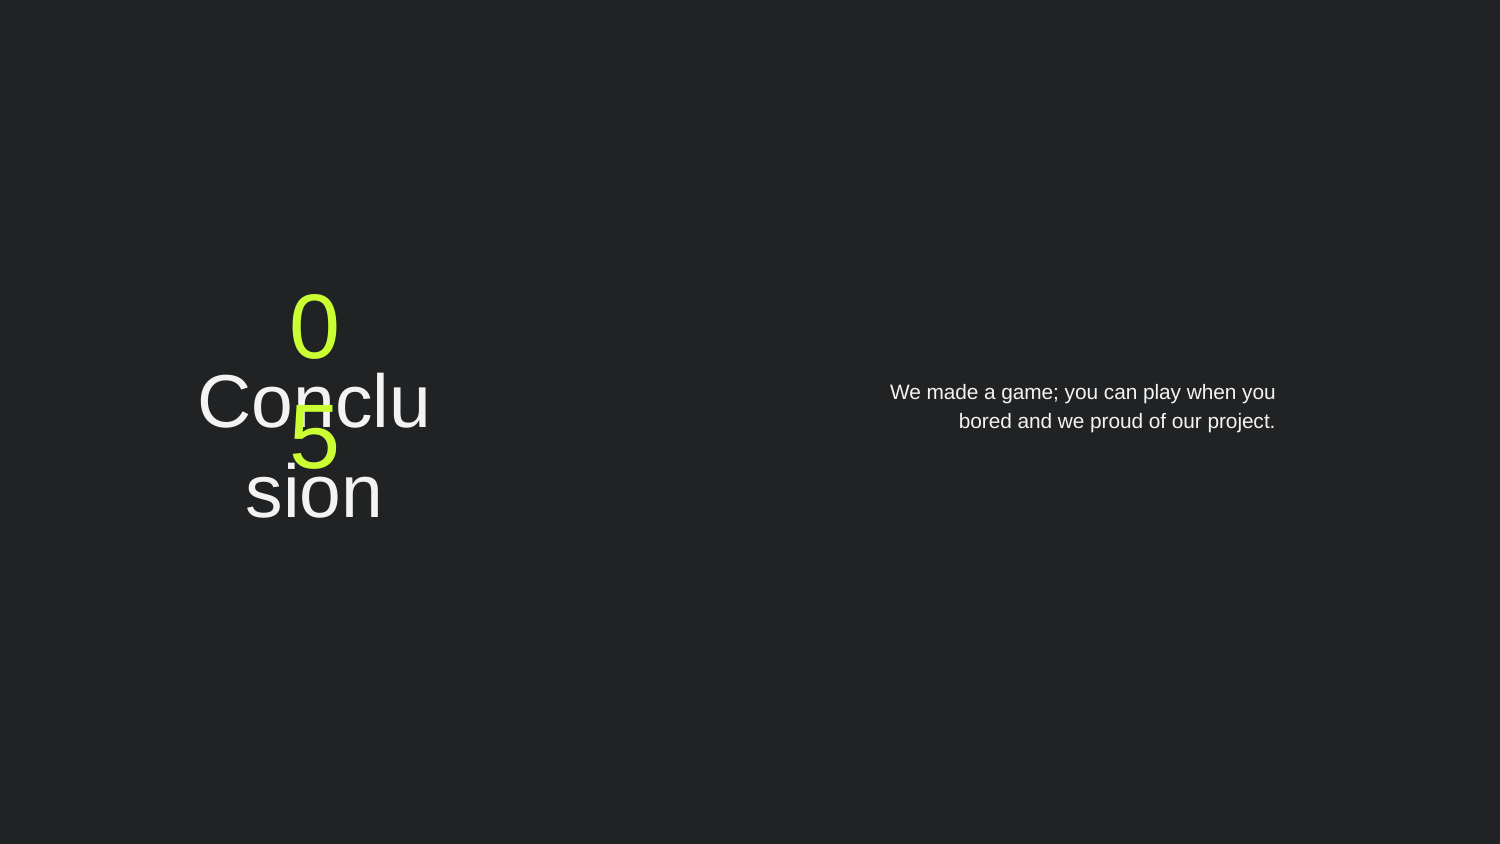

05
We made a game; you can play when you bored and we proud of our project.
Conclusion